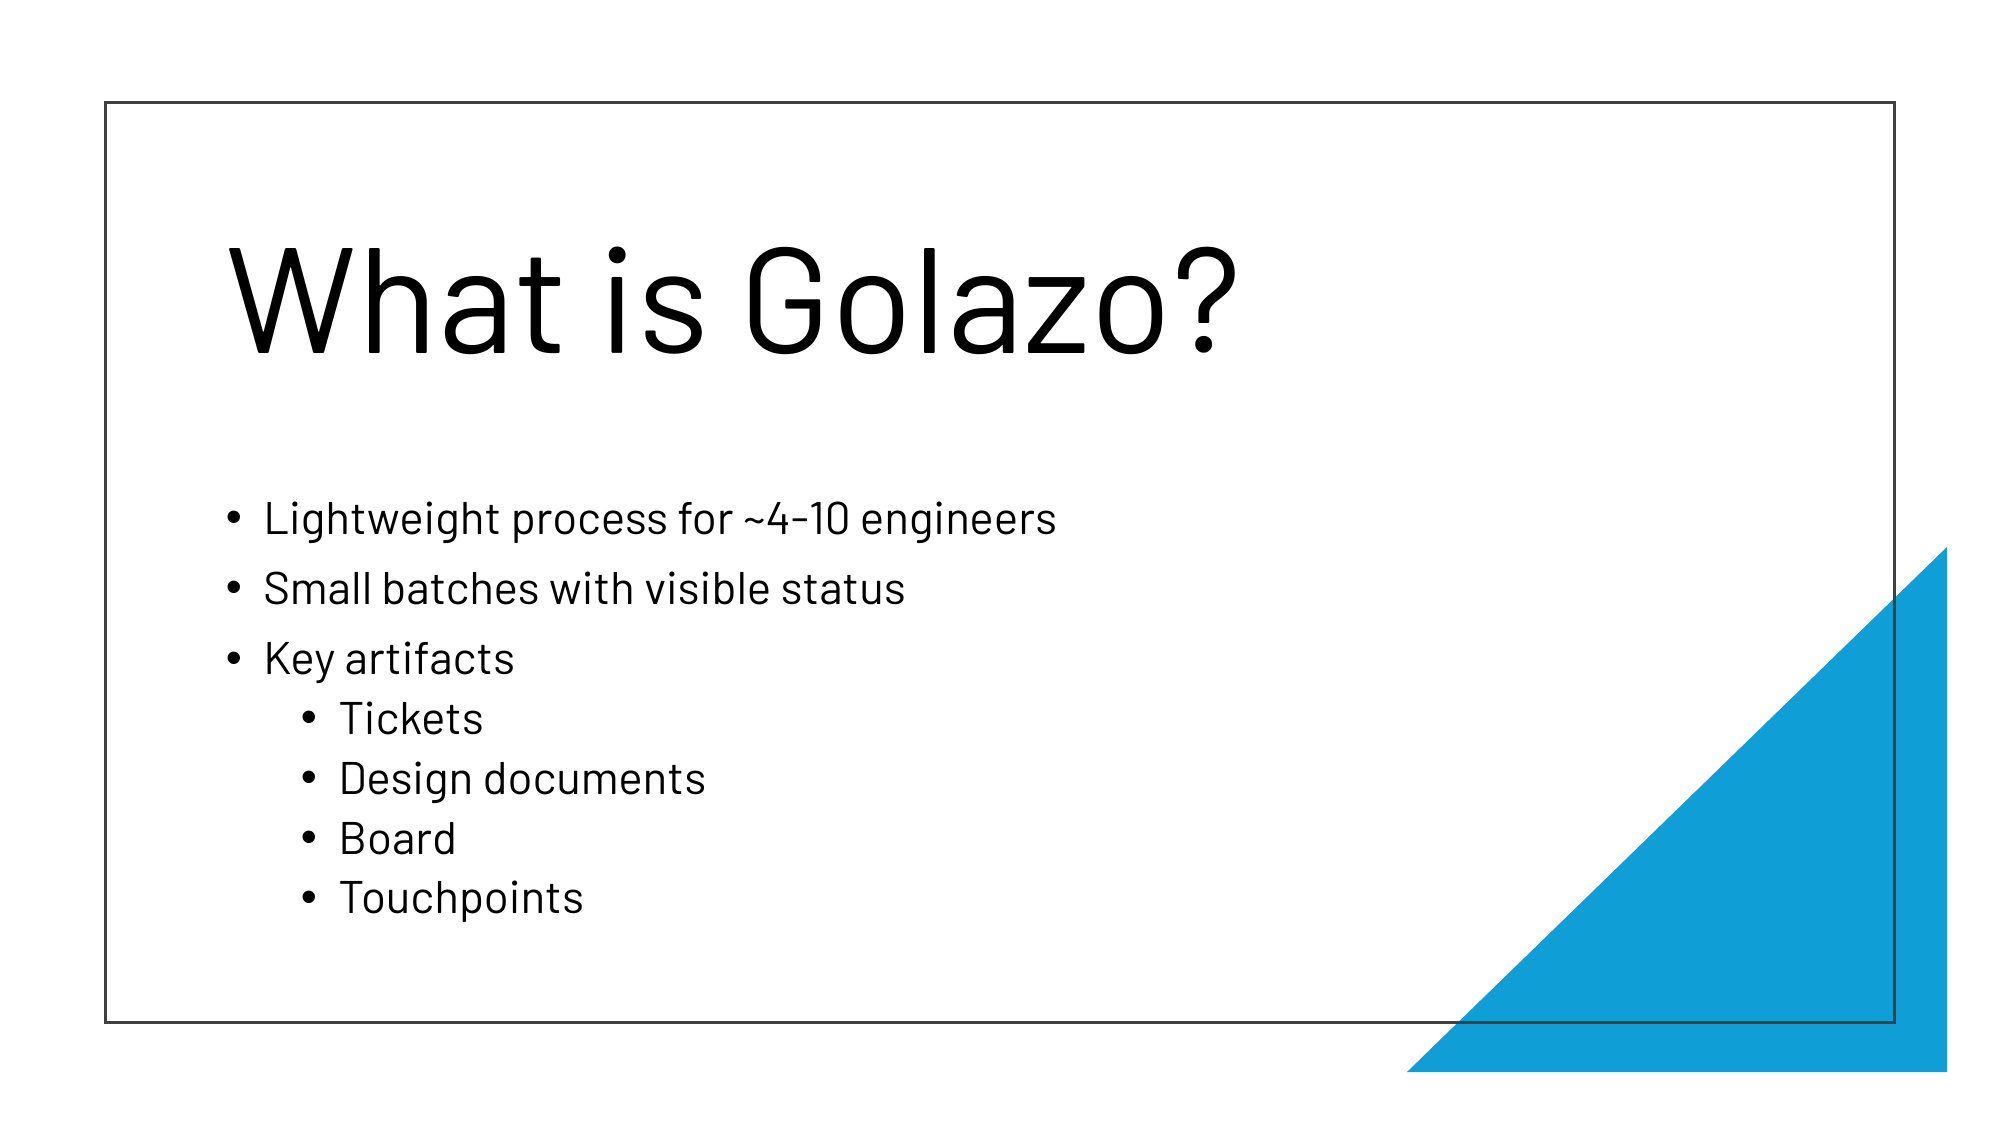

# What is Golazo?
Lightweight process for ~4-10 engineers
Small batches with visible status
Key artifacts
Tickets
Design documents
Board
Touchpoints